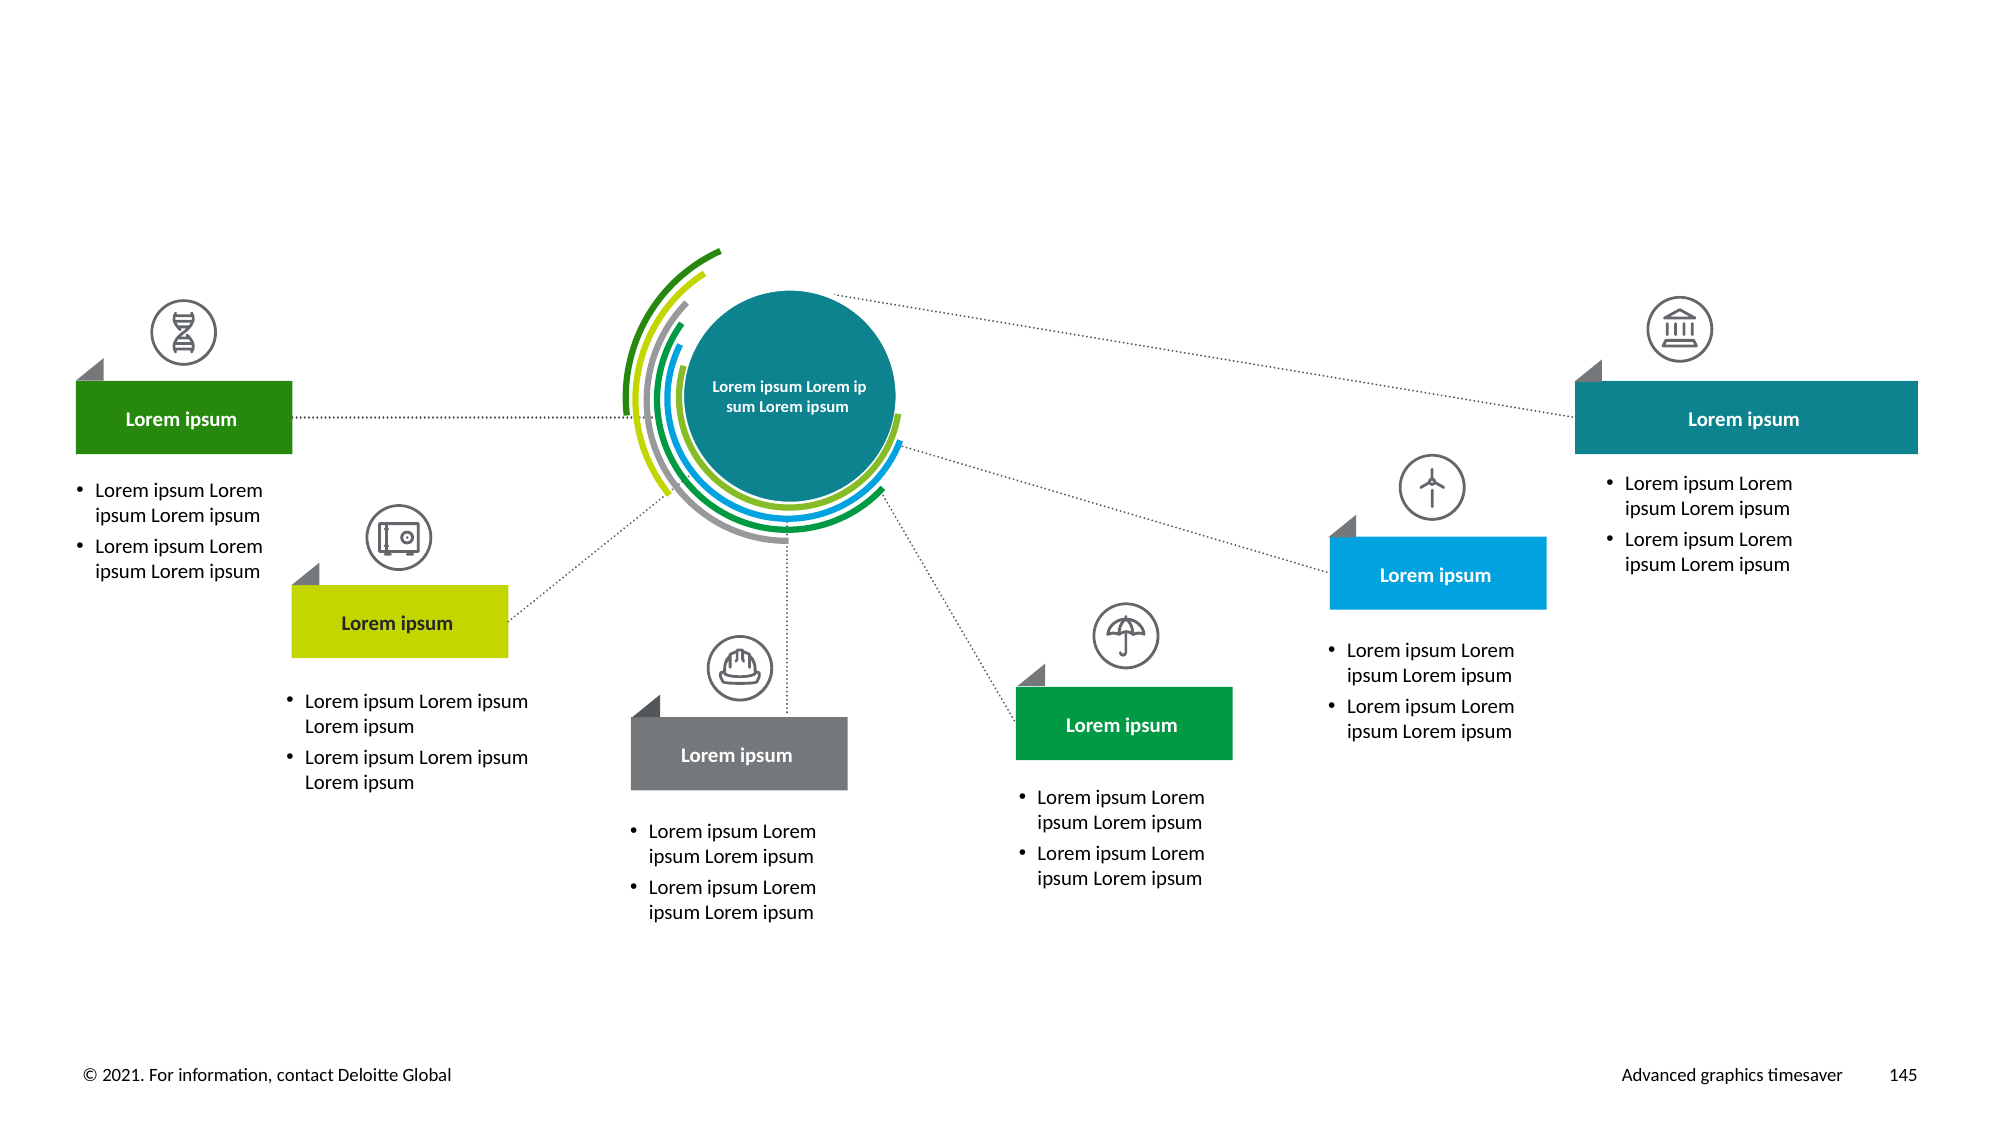

Lorem ipsum Lorem ip
sum Lorem ipsum

Lorem ipsum
Lorem ipsum

Lorem ipsum Lorem ipsum Lorem ipsum
Lorem ipsum Lorem ipsum Lorem ipsum
Lorem ipsum Lorem ipsum Lorem ipsum
Lorem ipsum Lorem ipsum Lorem ipsum

Lorem ipsum

Lorem ipsum

Lorem ipsum Lorem ipsum Lorem ipsum
Lorem ipsum Lorem ipsum Lorem ipsum

Lorem ipsum
Lorem ipsum Lorem ipsum Lorem ipsum
Lorem ipsum Lorem ipsum Lorem ipsum

Lorem ipsum
Lorem ipsum Lorem ipsum Lorem ipsum
Lorem ipsum Lorem ipsum Lorem ipsum
Lorem ipsum Lorem ipsum Lorem ipsum
Lorem ipsum Lorem ipsum Lorem ipsum